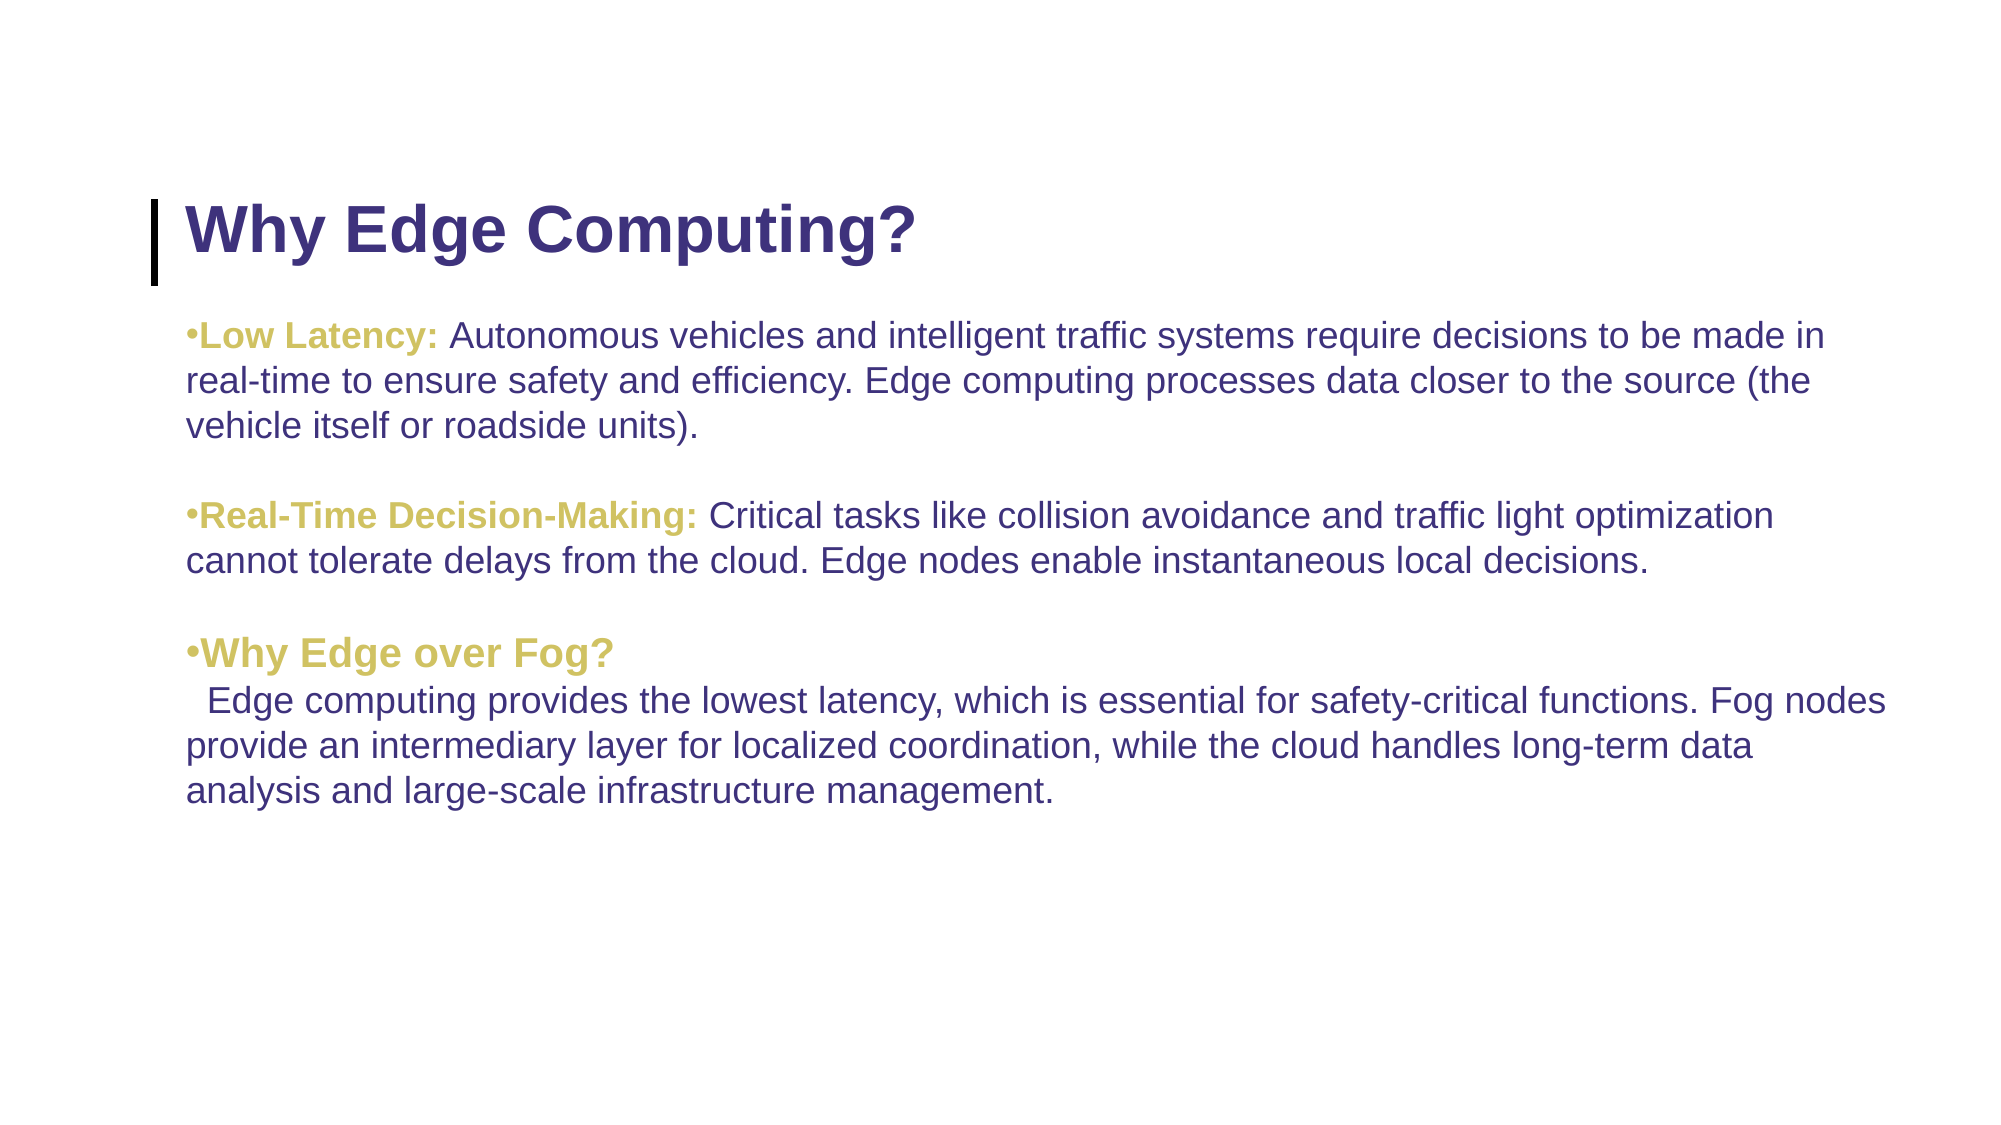

Why Edge Computing?

Low Latency: Autonomous vehicles and intelligent traffic systems require decisions to be made in real-time to ensure safety and efficiency. Edge computing processes data closer to the source (the vehicle itself or roadside units).

Real-Time Decision-Making: Critical tasks like collision avoidance and traffic light optimization cannot tolerate delays from the cloud. Edge nodes enable instantaneous local decisions.

Why Edge over Fog?
  Edge computing provides the lowest latency, which is essential for safety-critical functions. Fog nodes provide an intermediary layer for localized coordination, while the cloud handles long-term data analysis and large-scale infrastructure management.